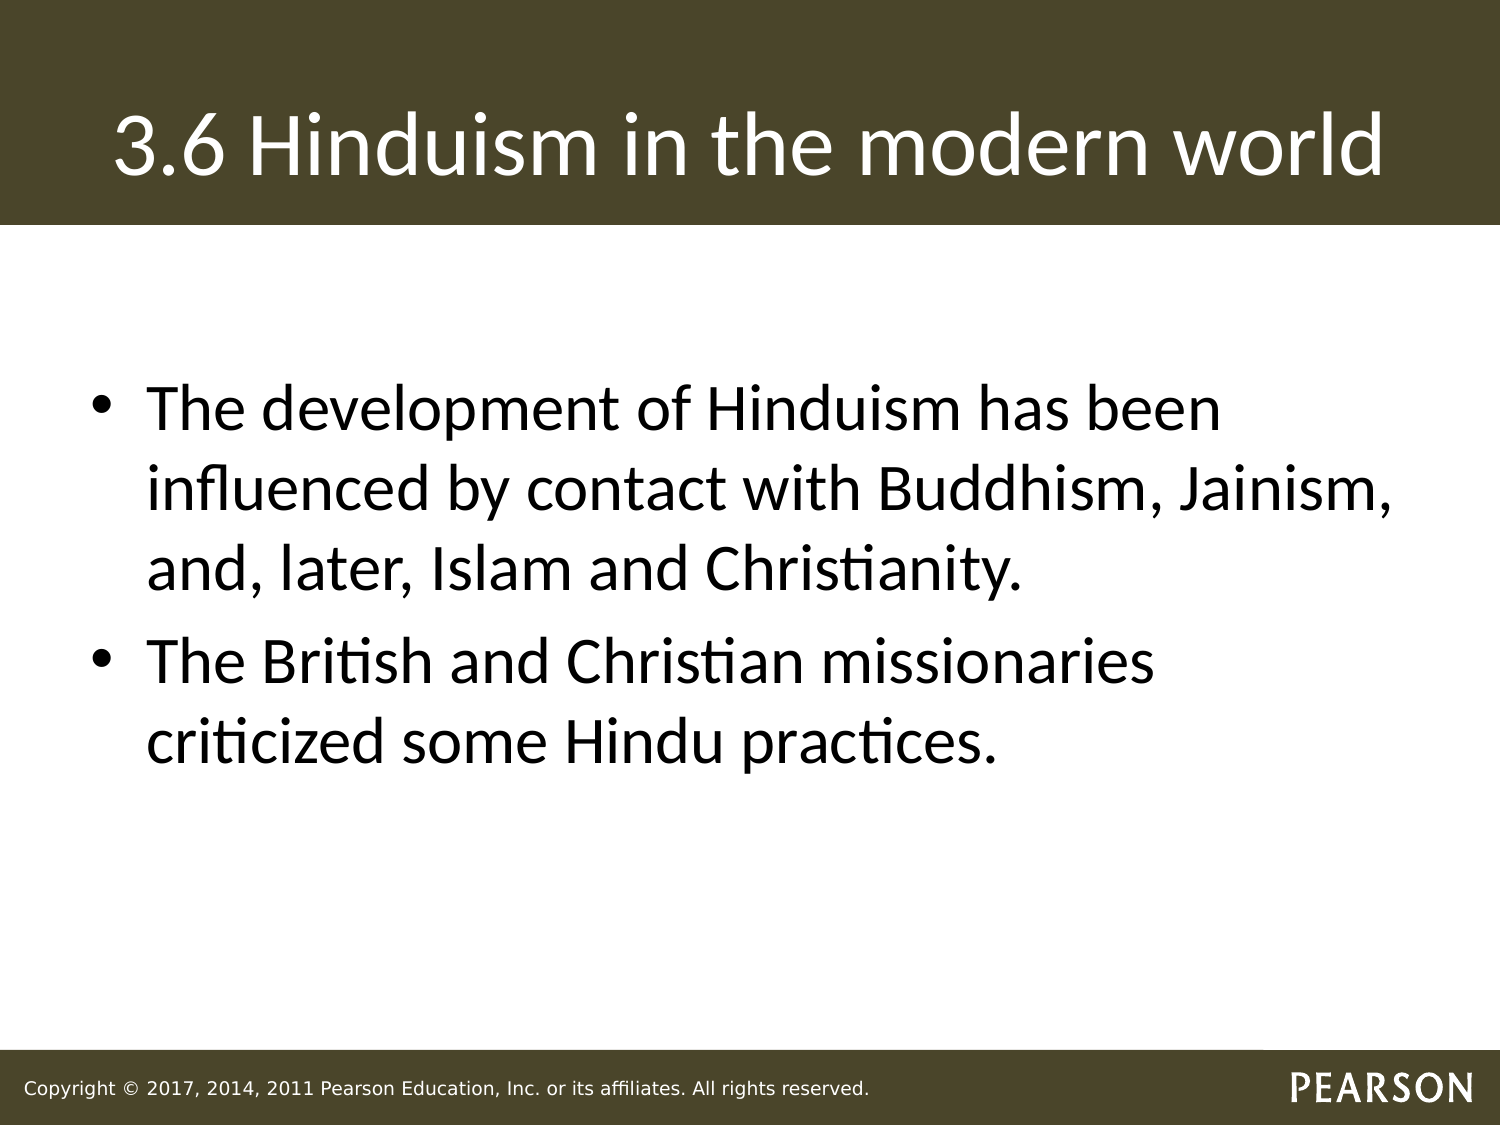

# 3.6 Hinduism in the modern world

The development of Hinduism has been influenced by contact with Buddhism, Jainism, and, later, Islam and Christianity.
The British and Christian missionaries criticized some Hindu practices.